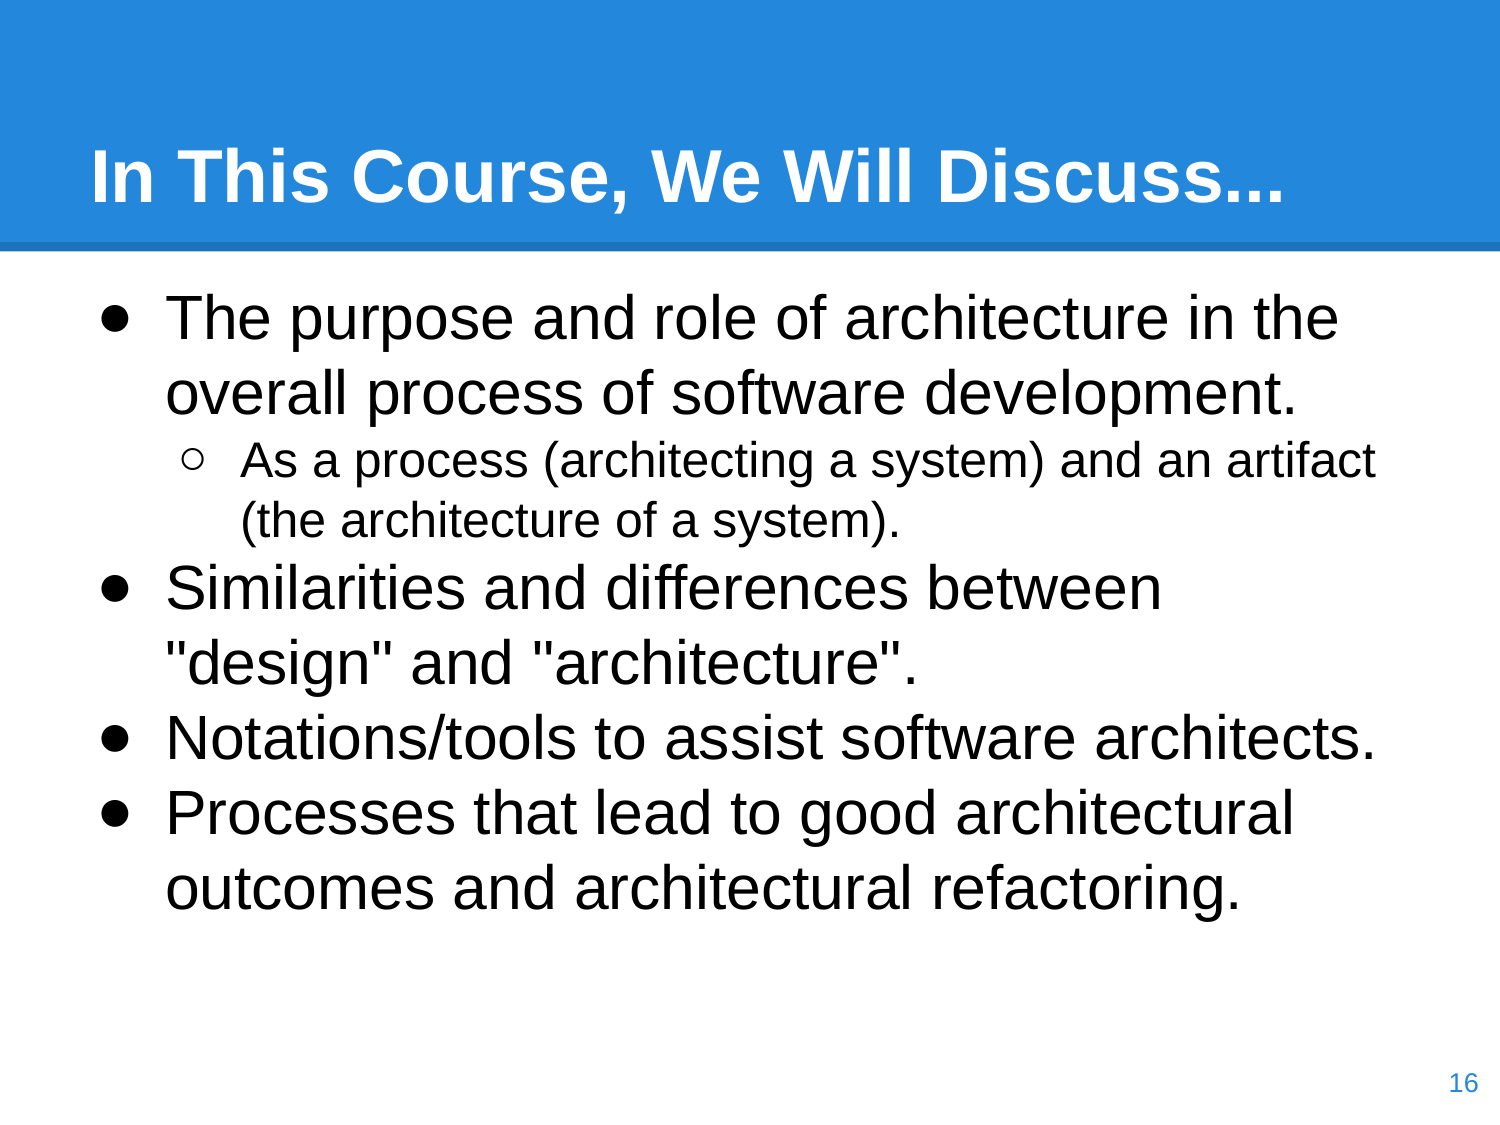

# In This Course, We Will Discuss...
The purpose and role of architecture in the overall process of software development.
As a process (architecting a system) and an artifact (the architecture of a system).
Similarities and differences between "design" and "architecture".
Notations/tools to assist software architects.
Processes that lead to good architectural outcomes and architectural refactoring.
16